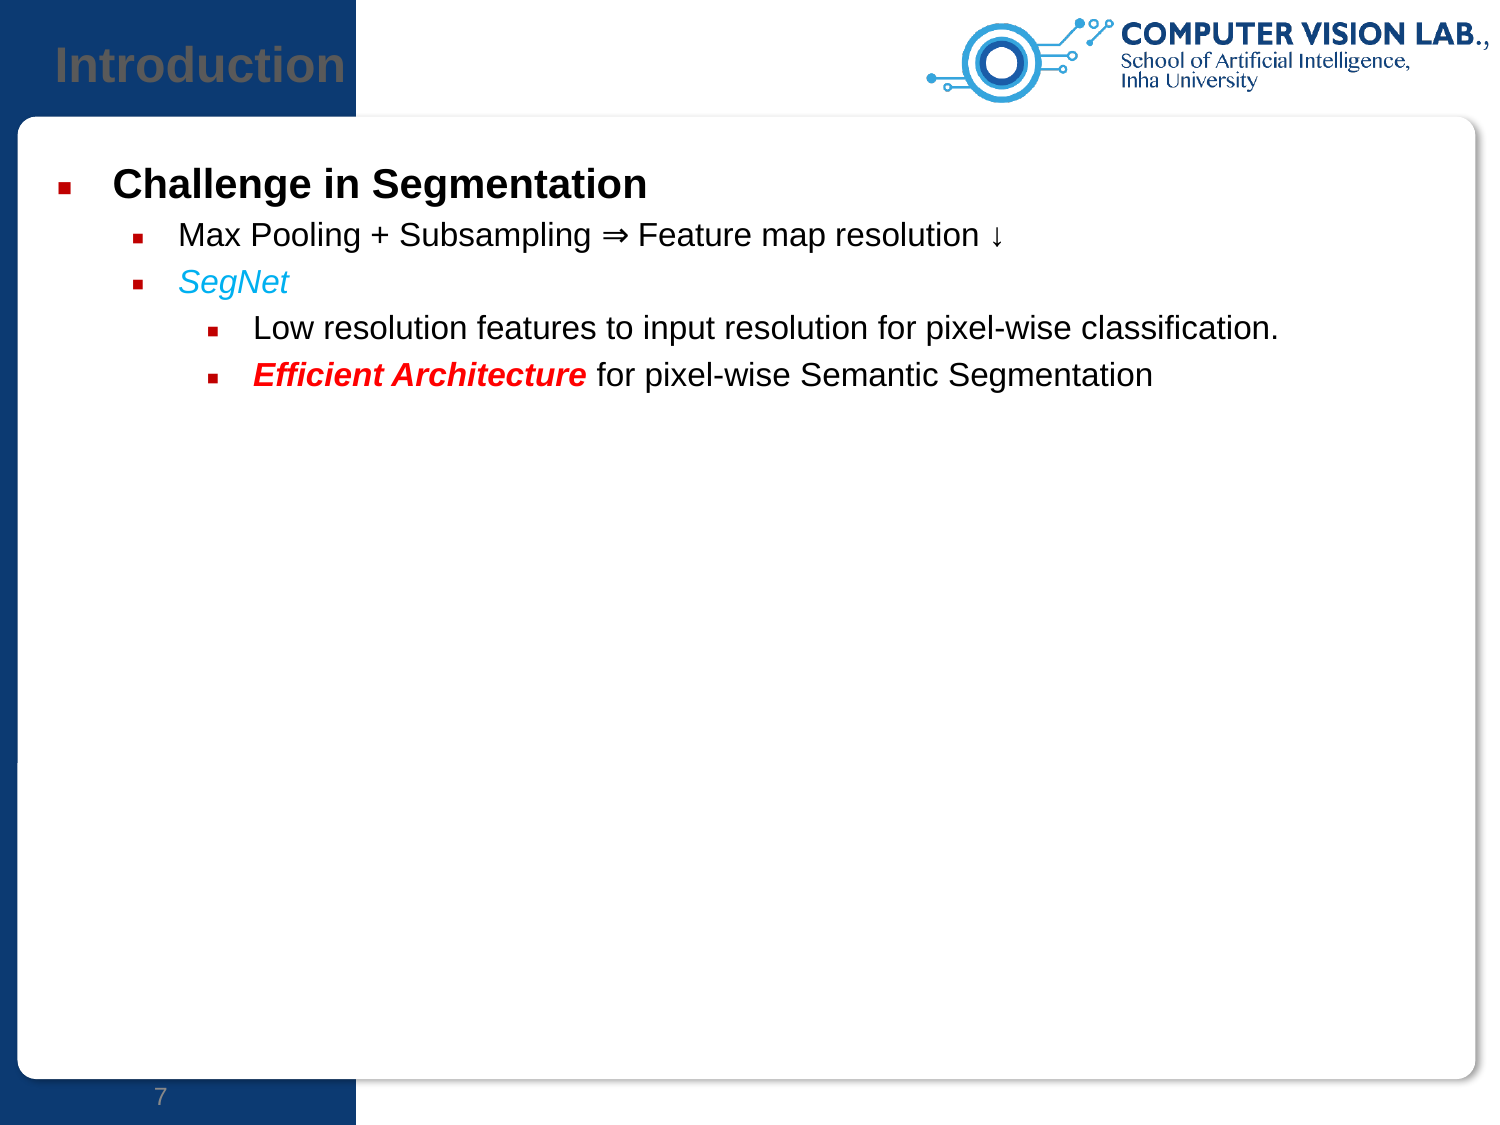

# Introduction
Challenge in Segmentation
Max Pooling + Subsampling ⇒ Feature map resolution ↓
SegNet
Low resolution features to input resolution for pixel-wise classification.
Efficient Architecture for pixel-wise Semantic Segmentation
7